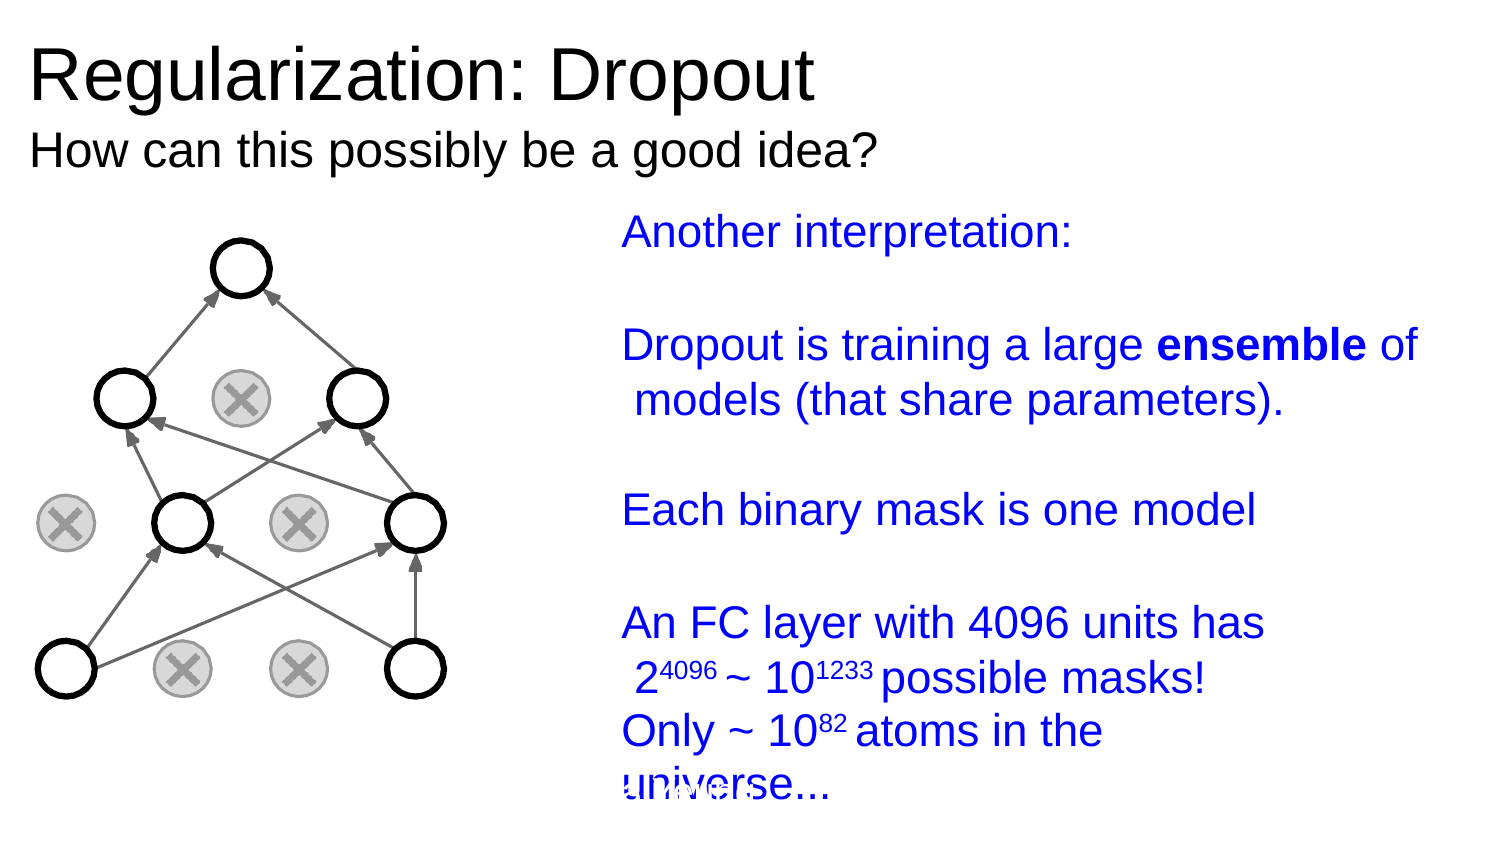

# Regularization: Dropout
How can this possibly be a good idea?
Another interpretation:

Dropout is training a large ensemble of  models (that share parameters).

Each binary mask is one model

An FC layer with 4096 units has  24096 ~ 101233 possible masks!
Only ~ 1082 atoms in the universe...

Fei-Fei Li & Justin Johnson & Serena Yeung	Lecture 7 -	April 24, 2018